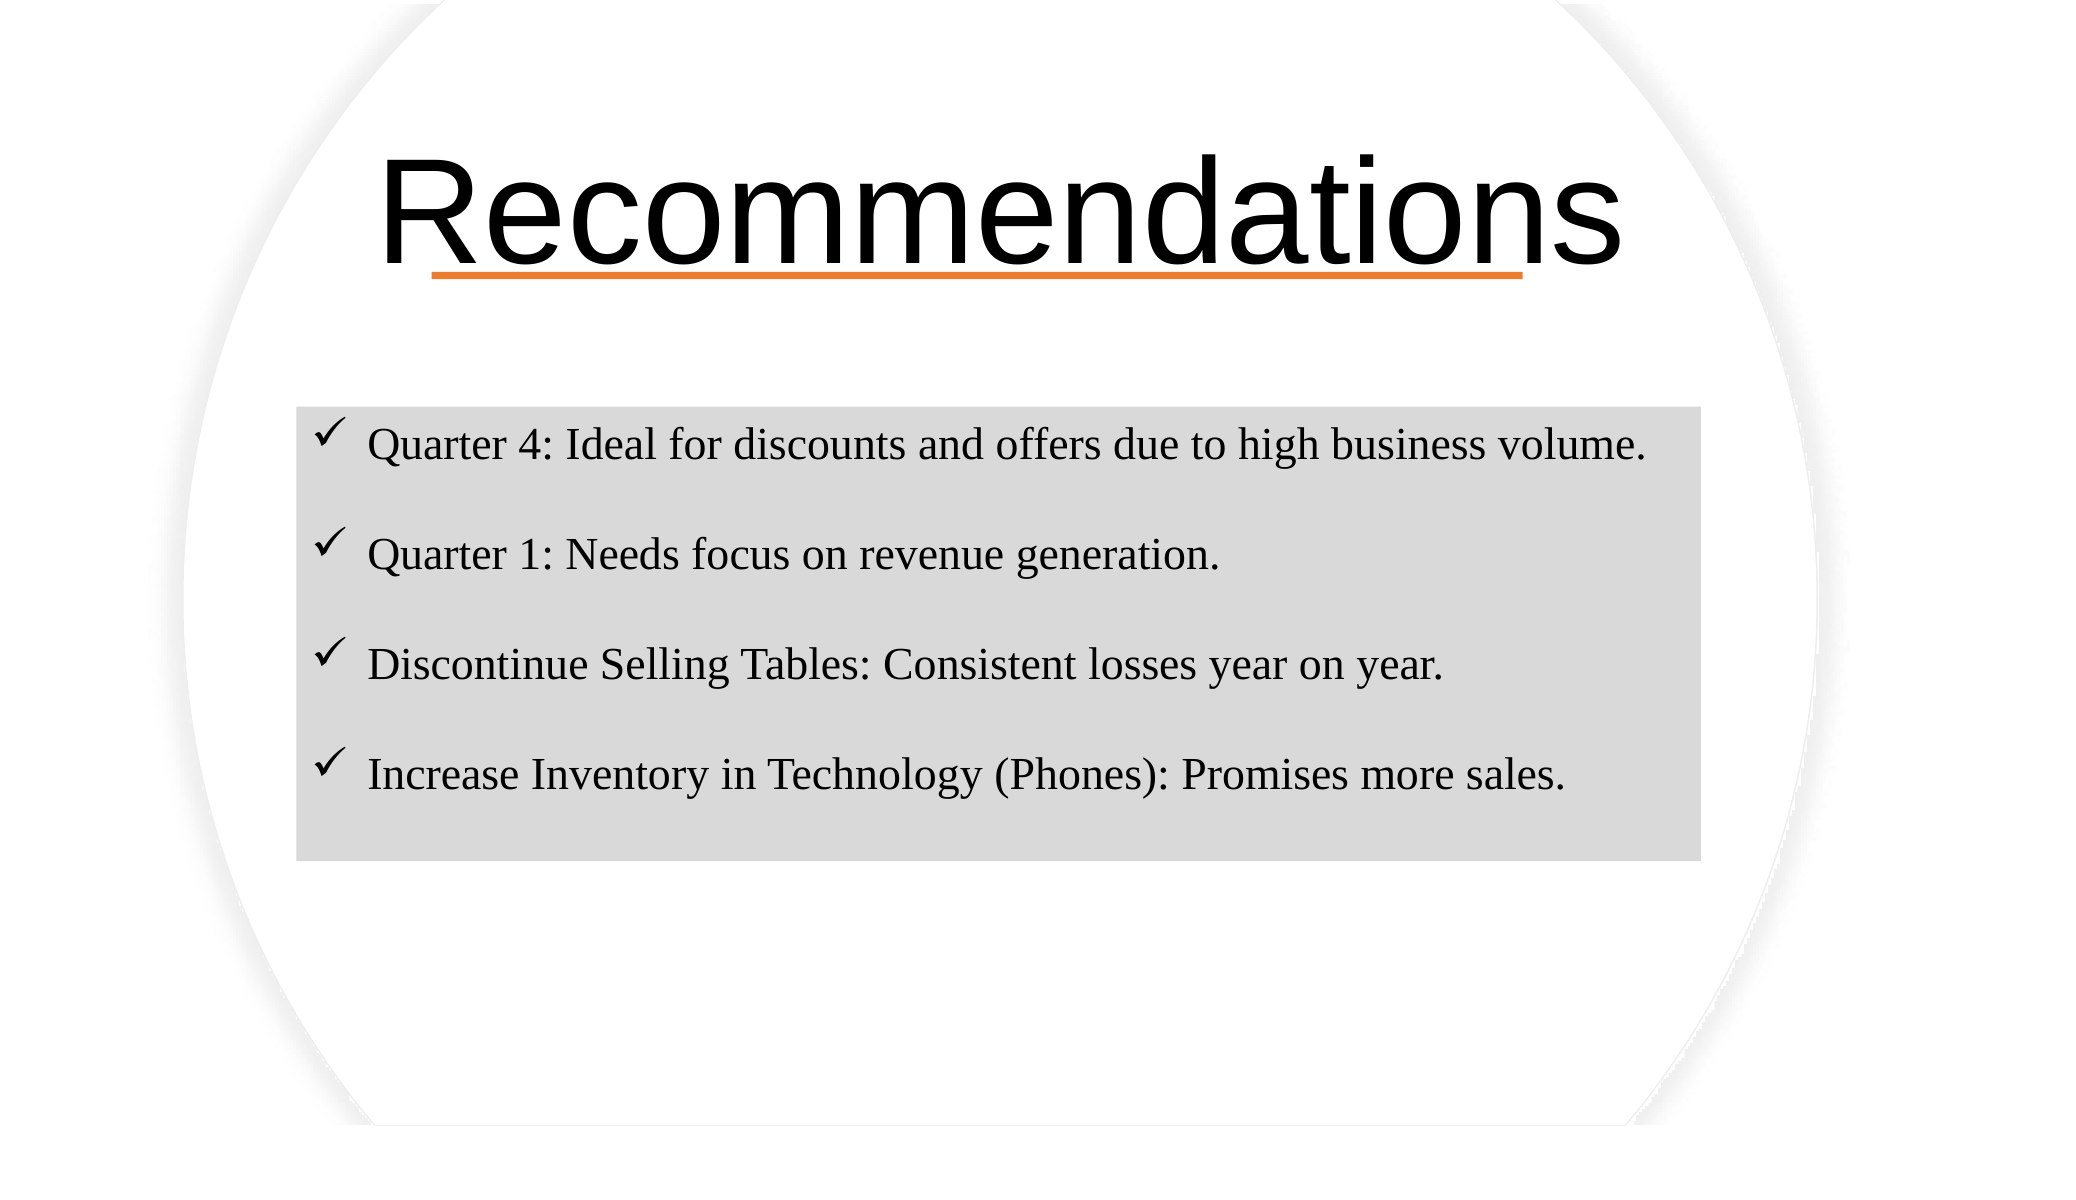

# Recommendations

Quarter 4: Ideal for discounts and offers due to high business volume.

Quarter 1: Needs focus on revenue generation.

Discontinue Selling Tables: Consistent losses year on year.

Increase Inventory in Technology (Phones): Promises more sales.